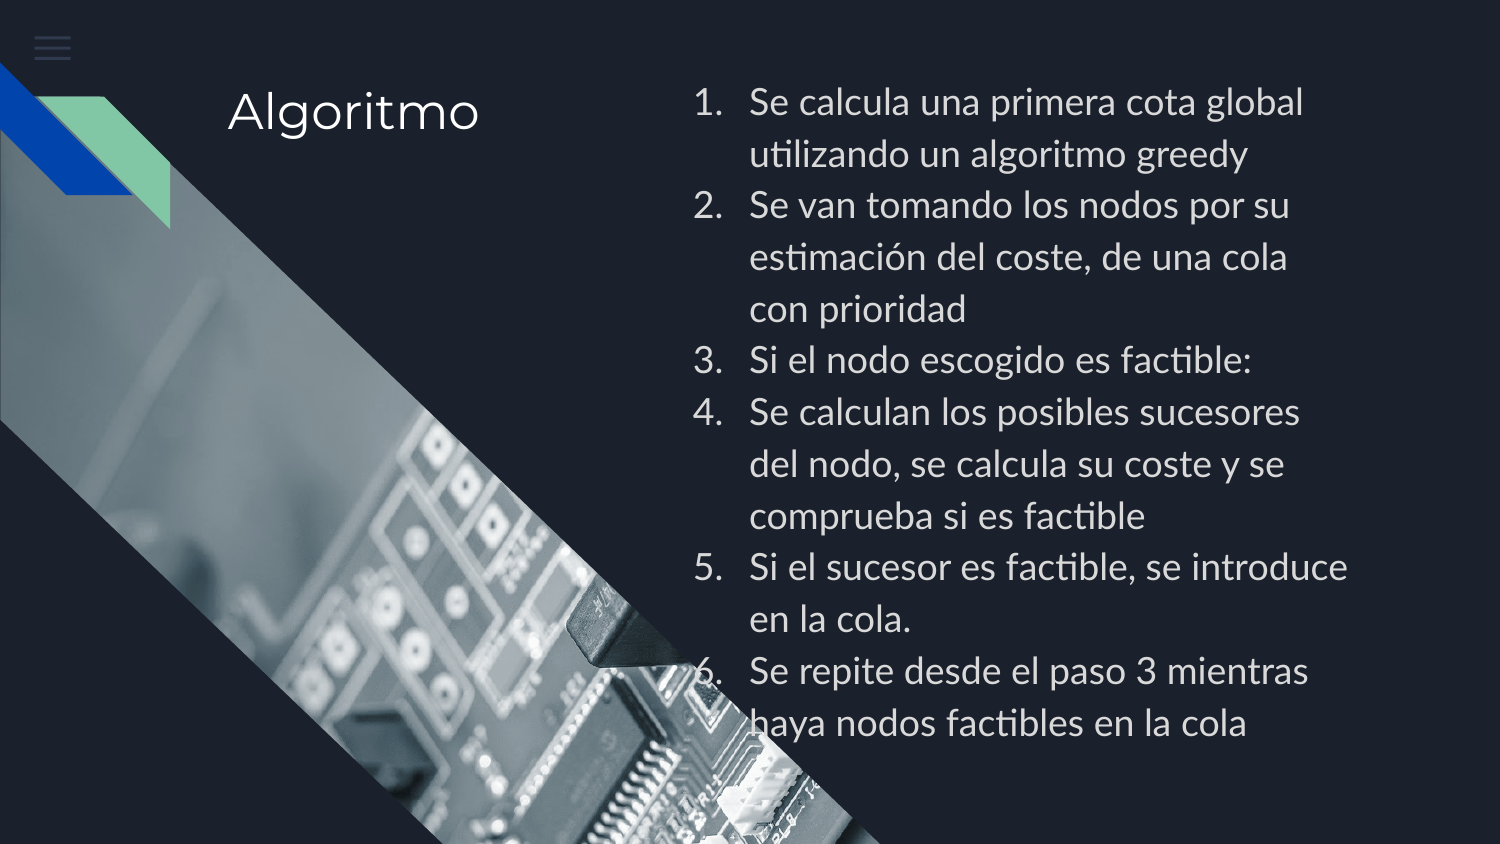

Se calcula una primera cota global utilizando un algoritmo greedy
Se van tomando los nodos por su estimación del coste, de una cola con prioridad
Si el nodo escogido es factible:
Se calculan los posibles sucesores del nodo, se calcula su coste y se comprueba si es factible
Si el sucesor es factible, se introduce en la cola.
Se repite desde el paso 3 mientras haya nodos factibles en la cola
# Algoritmo